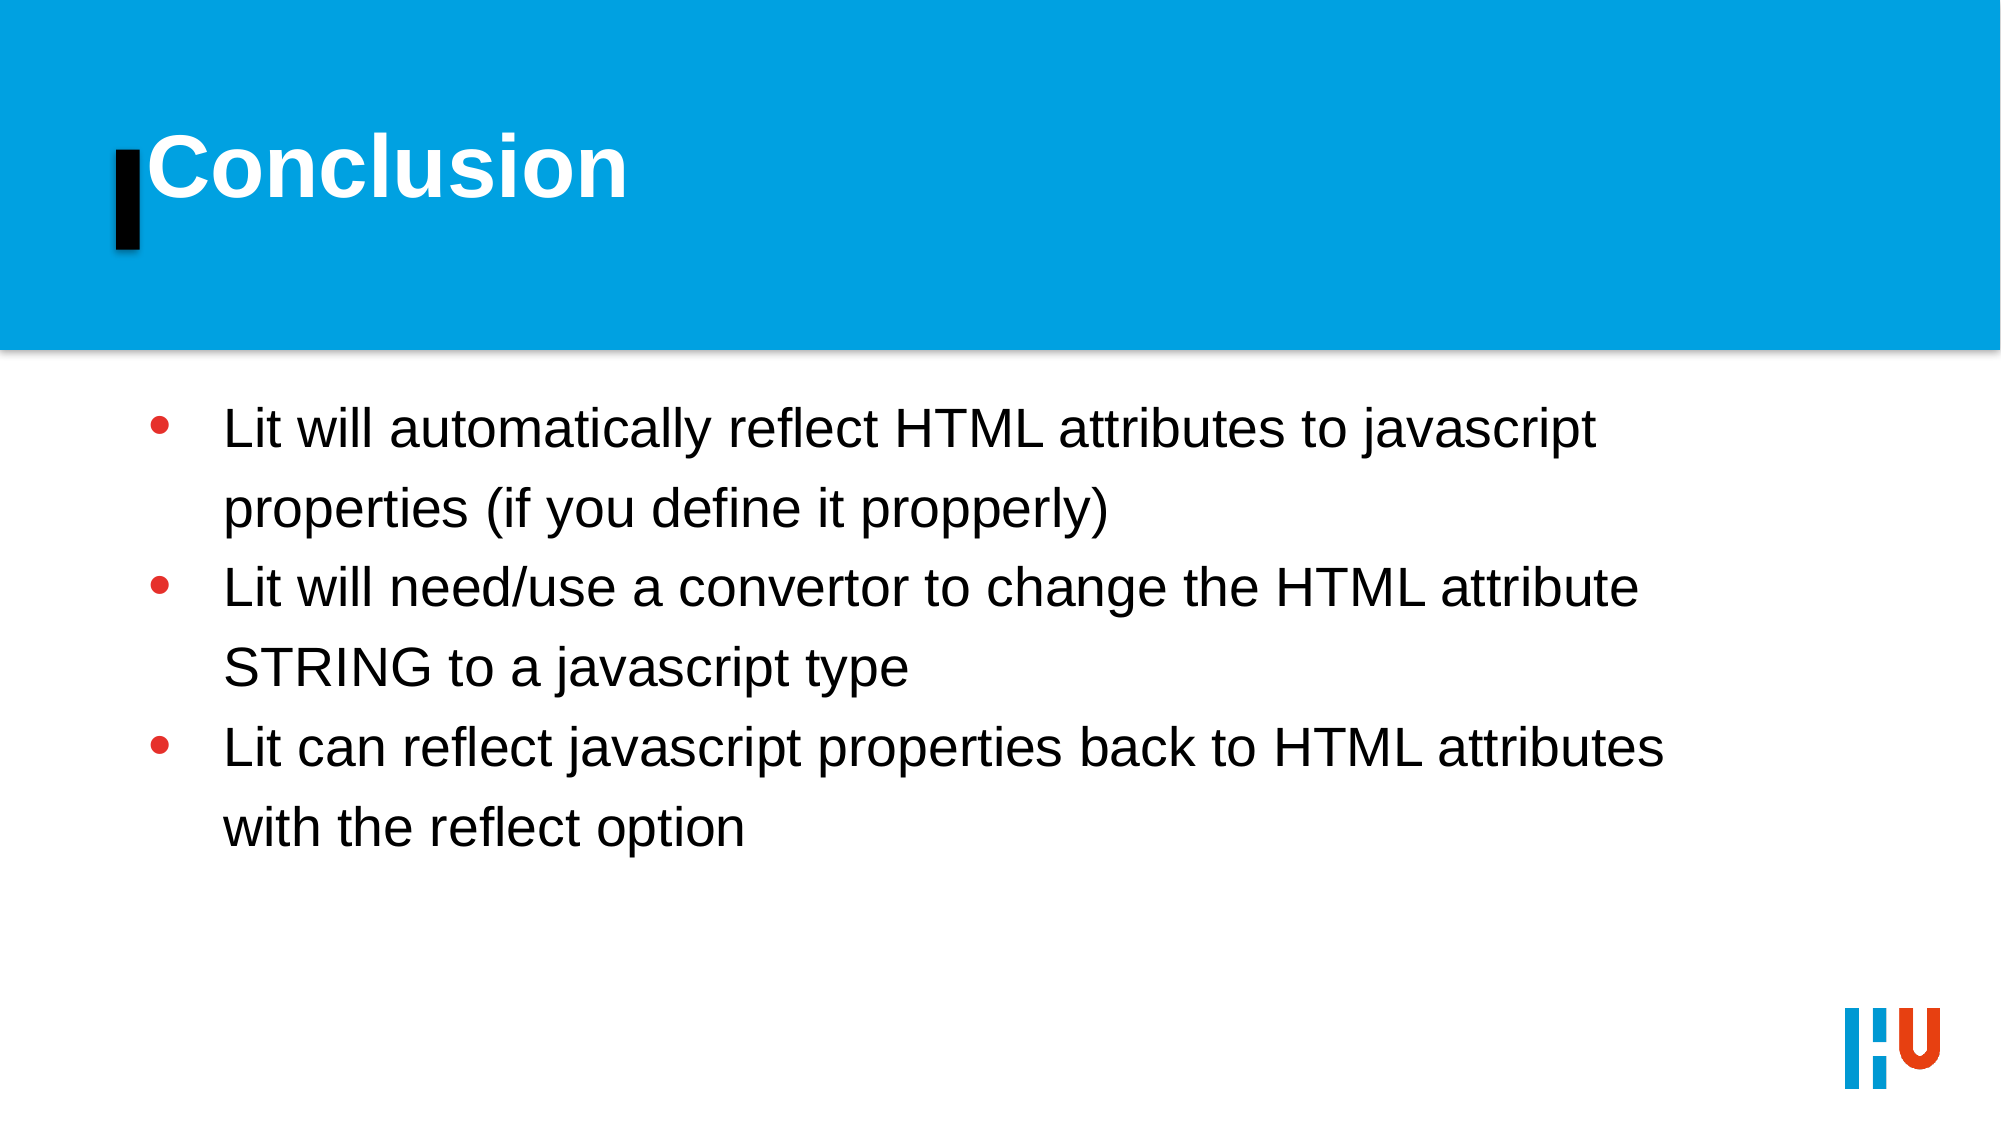

# Conclusion
Lit will automatically reflect HTML attributes to javascript properties (if you define it propperly)
Lit will need/use a convertor to change the HTML attribute STRING to a javascript type
Lit can reflect javascript properties back to HTML attributes with the reflect option